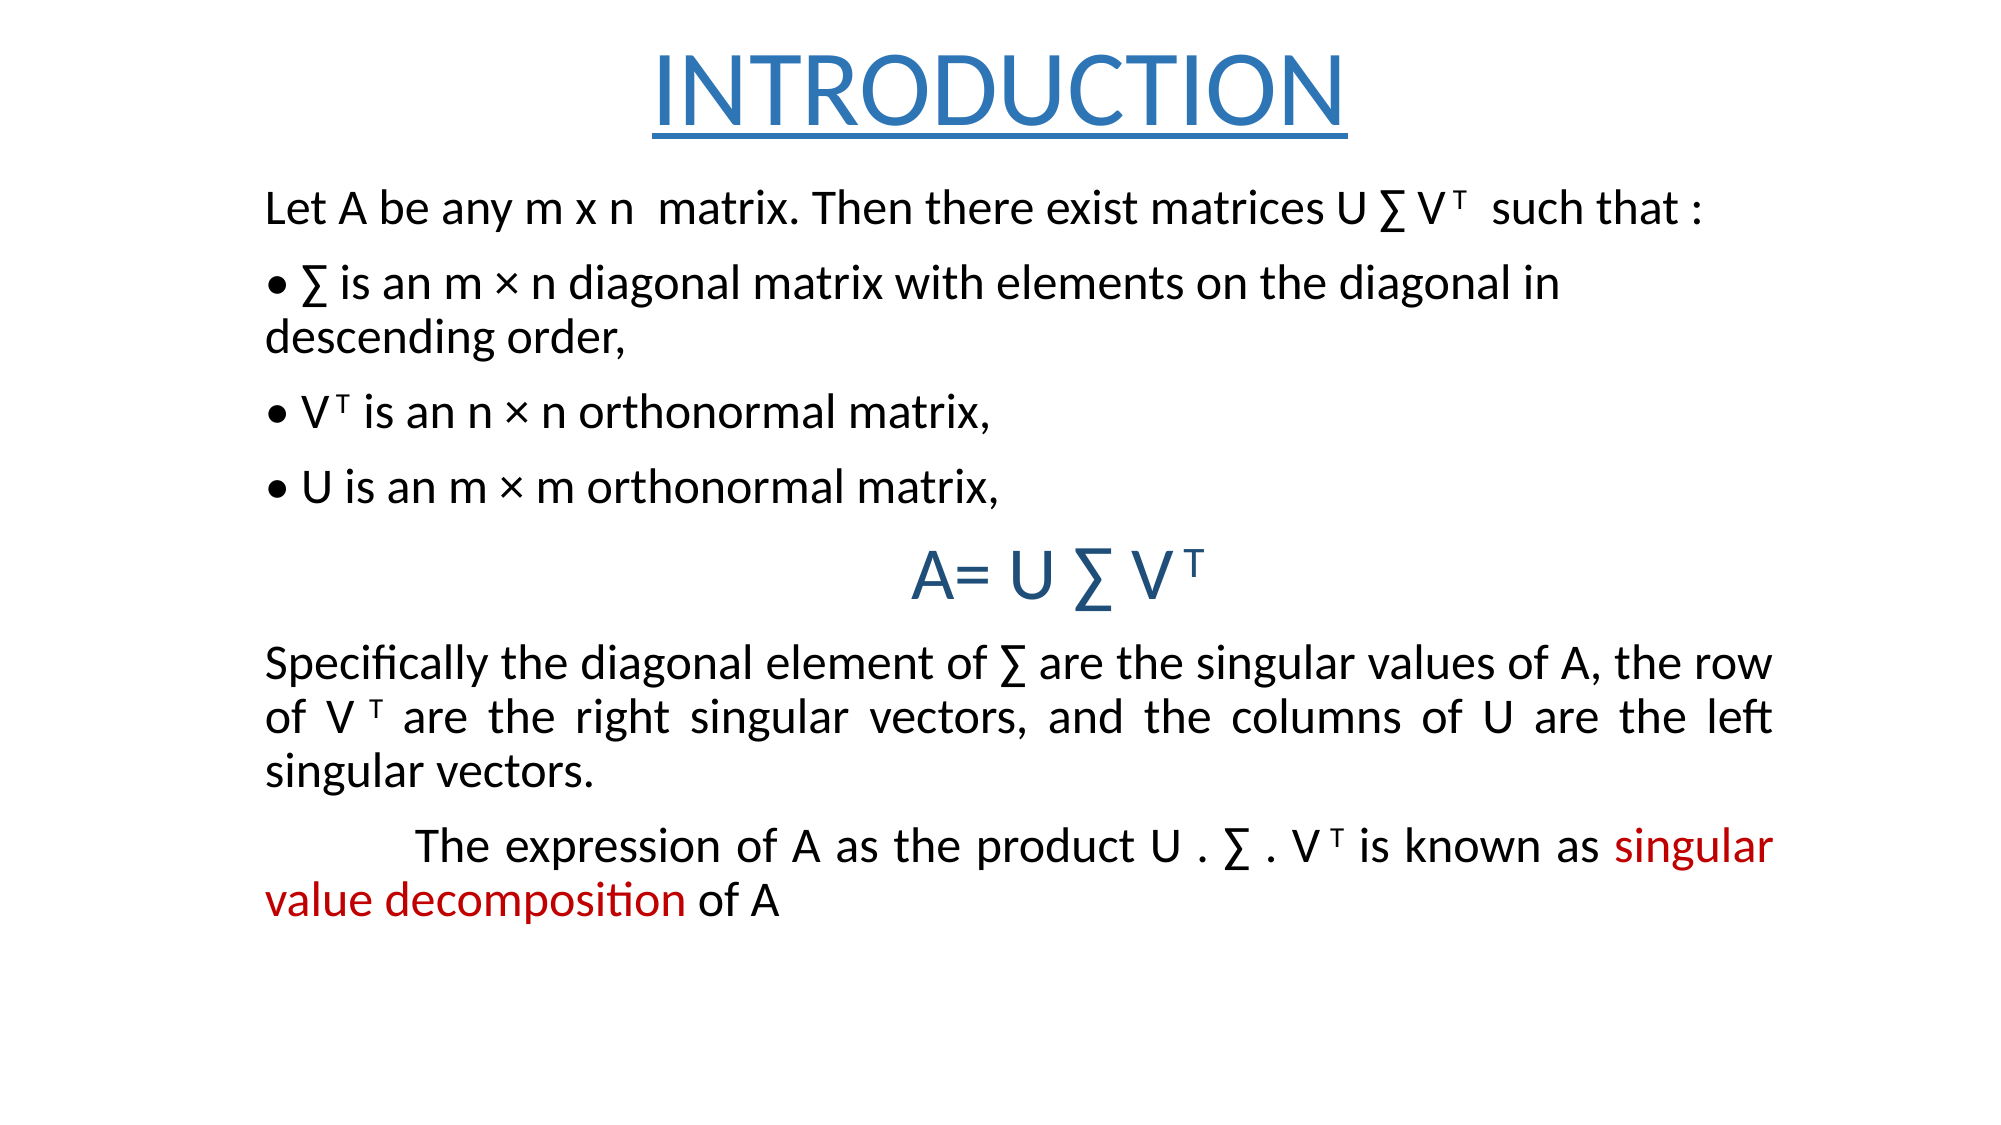

# INTRODUCTION
Let A be any m x n  matrix. Then there exist matrices U ∑ V T   such that :
• ∑ is an m × n diagonal matrix with elements on the diagonal in descending order,
• V T  is an n × n orthonormal matrix,
• U is an m × m orthonormal matrix,
                                      A= U ∑ V T
Specifically the diagonal element of ∑ are the singular values of A, the row of V T are the right singular vectors, and the columns of U are the left singular vectors.
	The expression of A as the product U . ∑ . V T is known as singular value decomposition of A